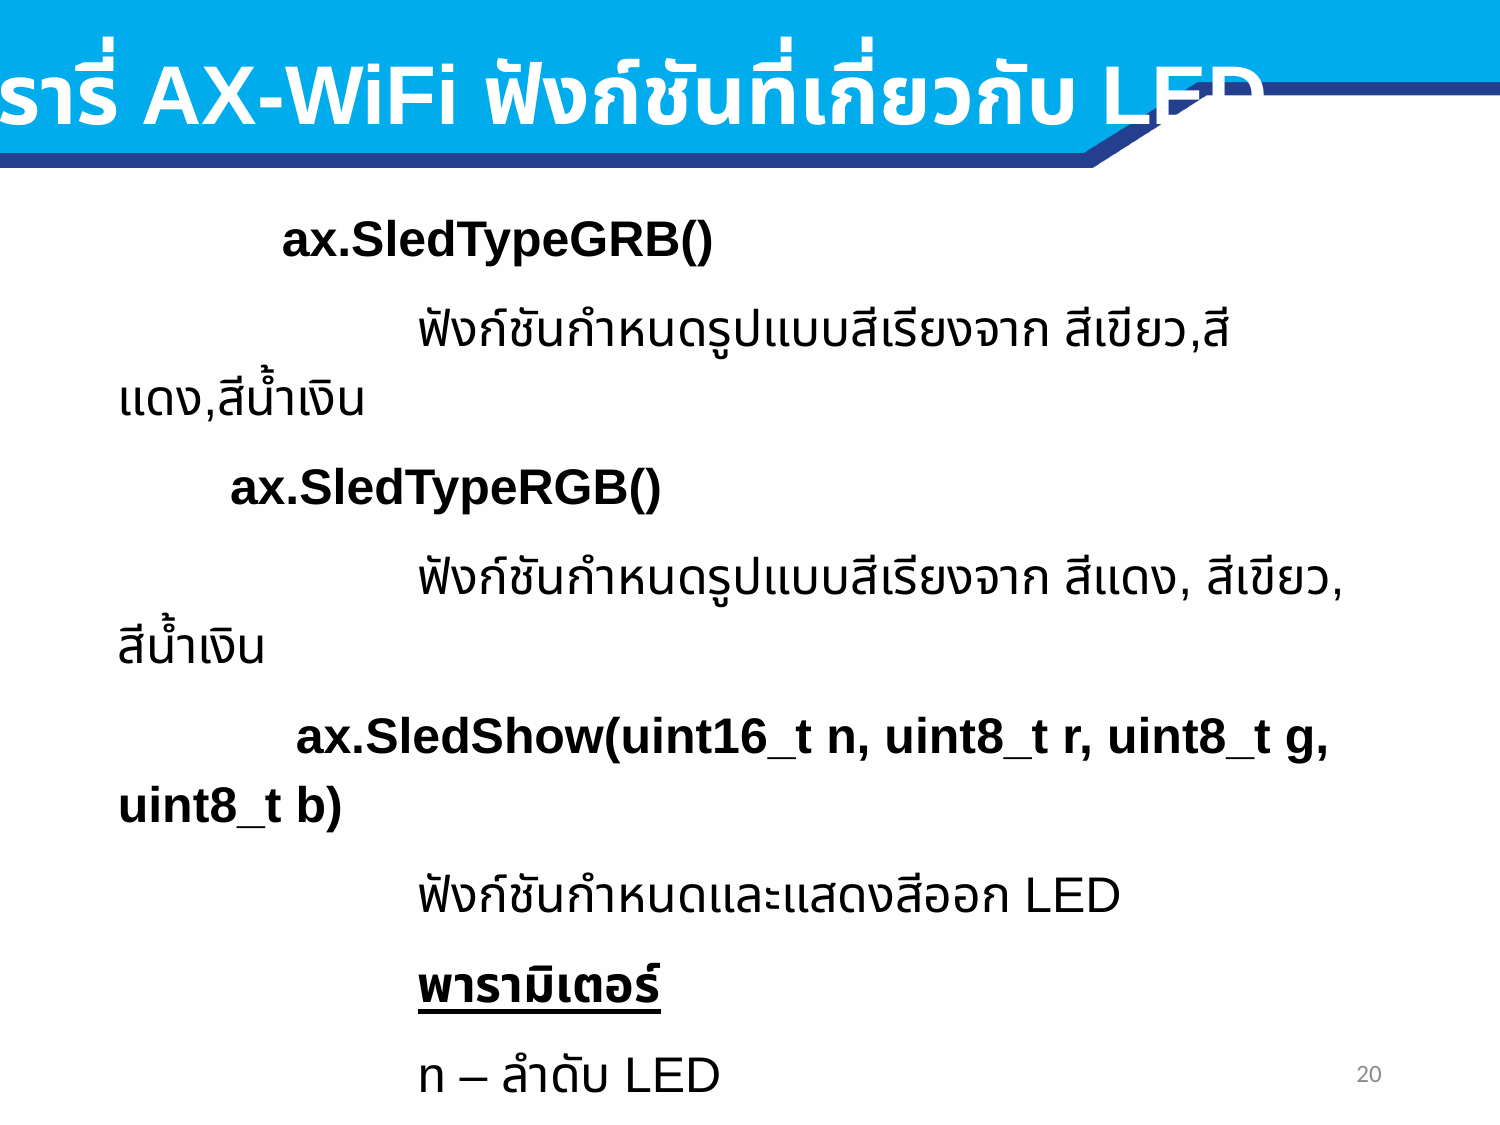

ไลบรารี่ AX-WiFi ฟังก์ชันที่เกี่ยวกับ LED
	 ax.SledTypeGRB()
		ฟังก์ชันกำหนดรูปแบบสีเรียงจาก สีเขียว,สีแดง,สีน้ำเงิน
        ax.SledTypeRGB()
		ฟังก์ชันกำหนดรูปแบบสีเรียงจาก สีแดง, สีเขียว, สีน้ำเงิน
	  ax.SledShow(uint16_t n, uint8_t r, uint8_t g, uint8_t b)
		ฟังก์ชันกำหนดและแสดงสีออก LED
		พารามิเตอร์
		n – ลำดับ LED
		r , g , b – ค่าสี แดง,เขียว,น้ำเงิน 0-255

20